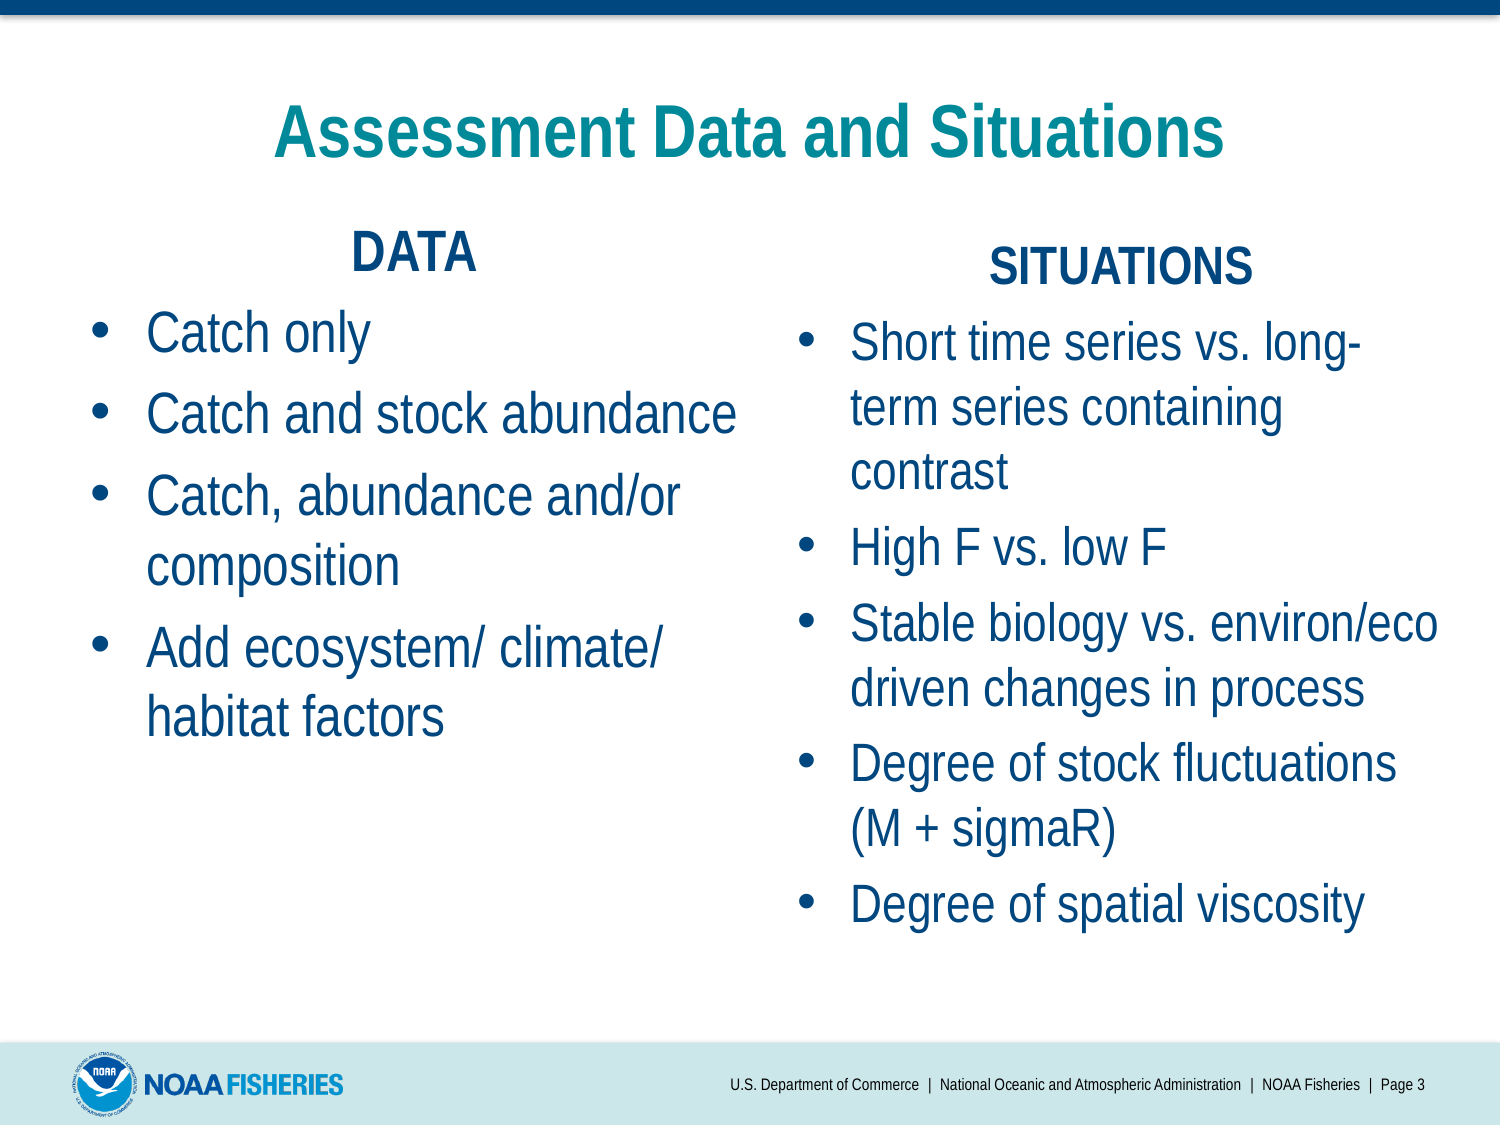

# Assessment Data and Situations
DATA
Catch only
Catch and stock abundance
Catch, abundance and/or composition
Add ecosystem/ climate/ habitat factors

SITUATIONS
Short time series vs. long-term series containing contrast
High F vs. low F
Stable biology vs. environ/eco driven changes in process
Degree of stock fluctuations (M + sigmaR)
Degree of spatial viscosity

U.S. Department of Commerce | National Oceanic and Atmospheric Administration | NOAA Fisheries | Page 3